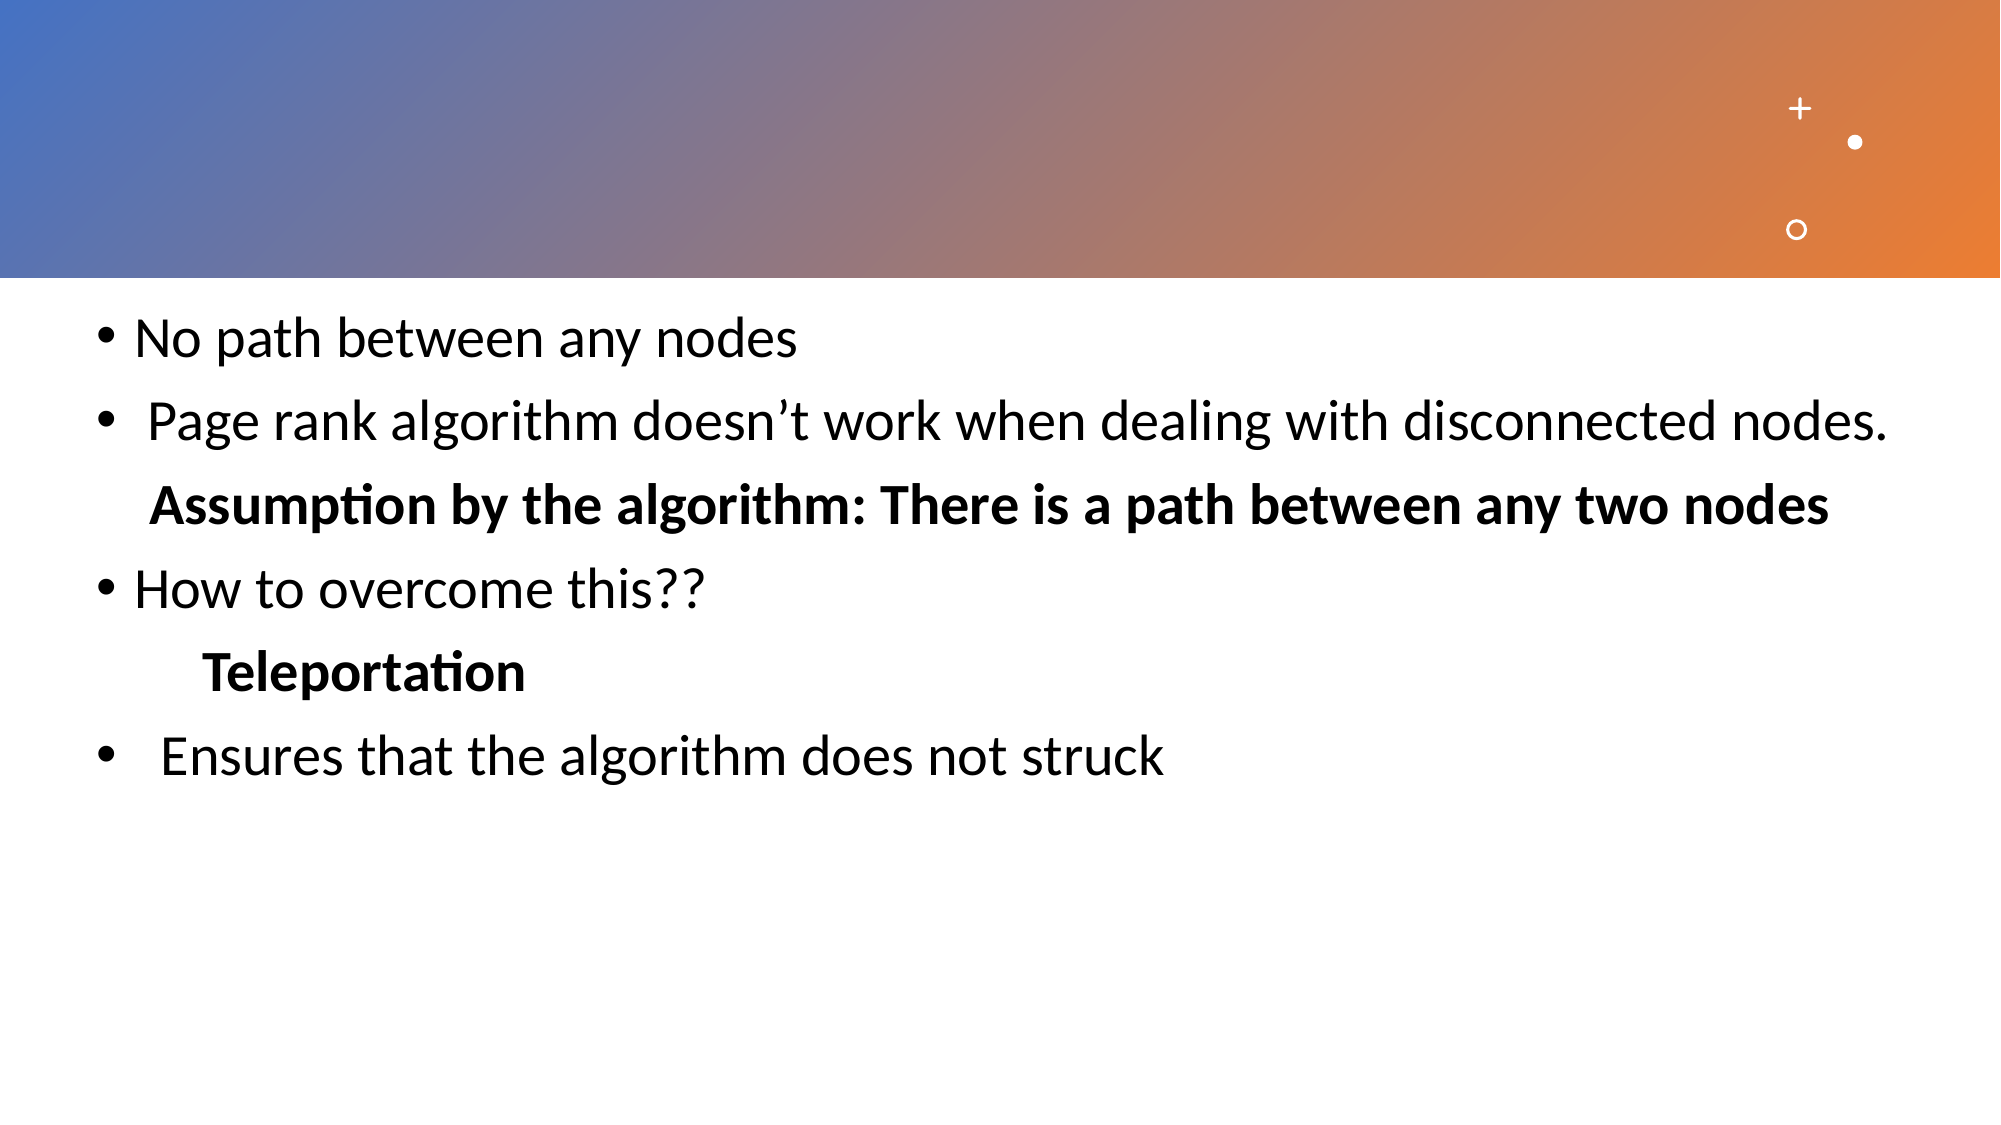

No path between any nodes
 Page rank algorithm doesn’t work when dealing with disconnected nodes.
    Assumption by the algorithm: There is a path between any two nodes
How to overcome this??
        Teleportation
  Ensures that the algorithm does not struck